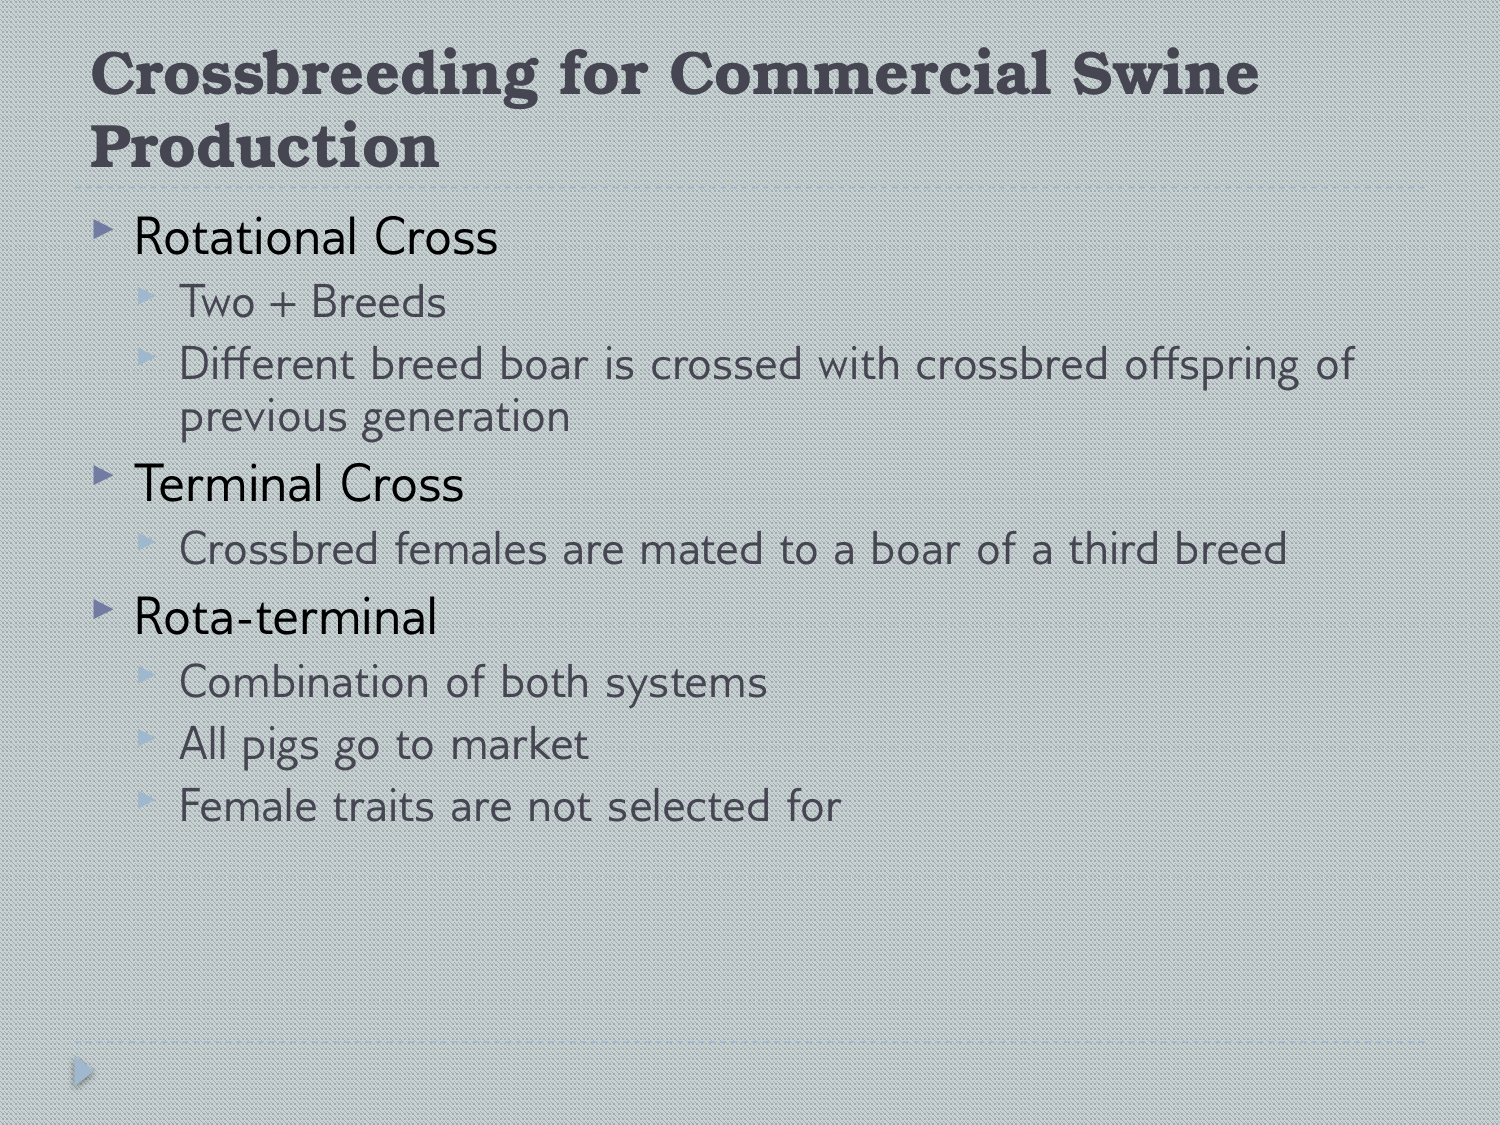

# Crossbreeding for Commercial Swine Production
Rotational Cross
Two + Breeds
Different breed boar is crossed with crossbred offspring of previous generation
Terminal Cross
Crossbred females are mated to a boar of a third breed
Rota-terminal
Combination of both systems
All pigs go to market
Female traits are not selected for